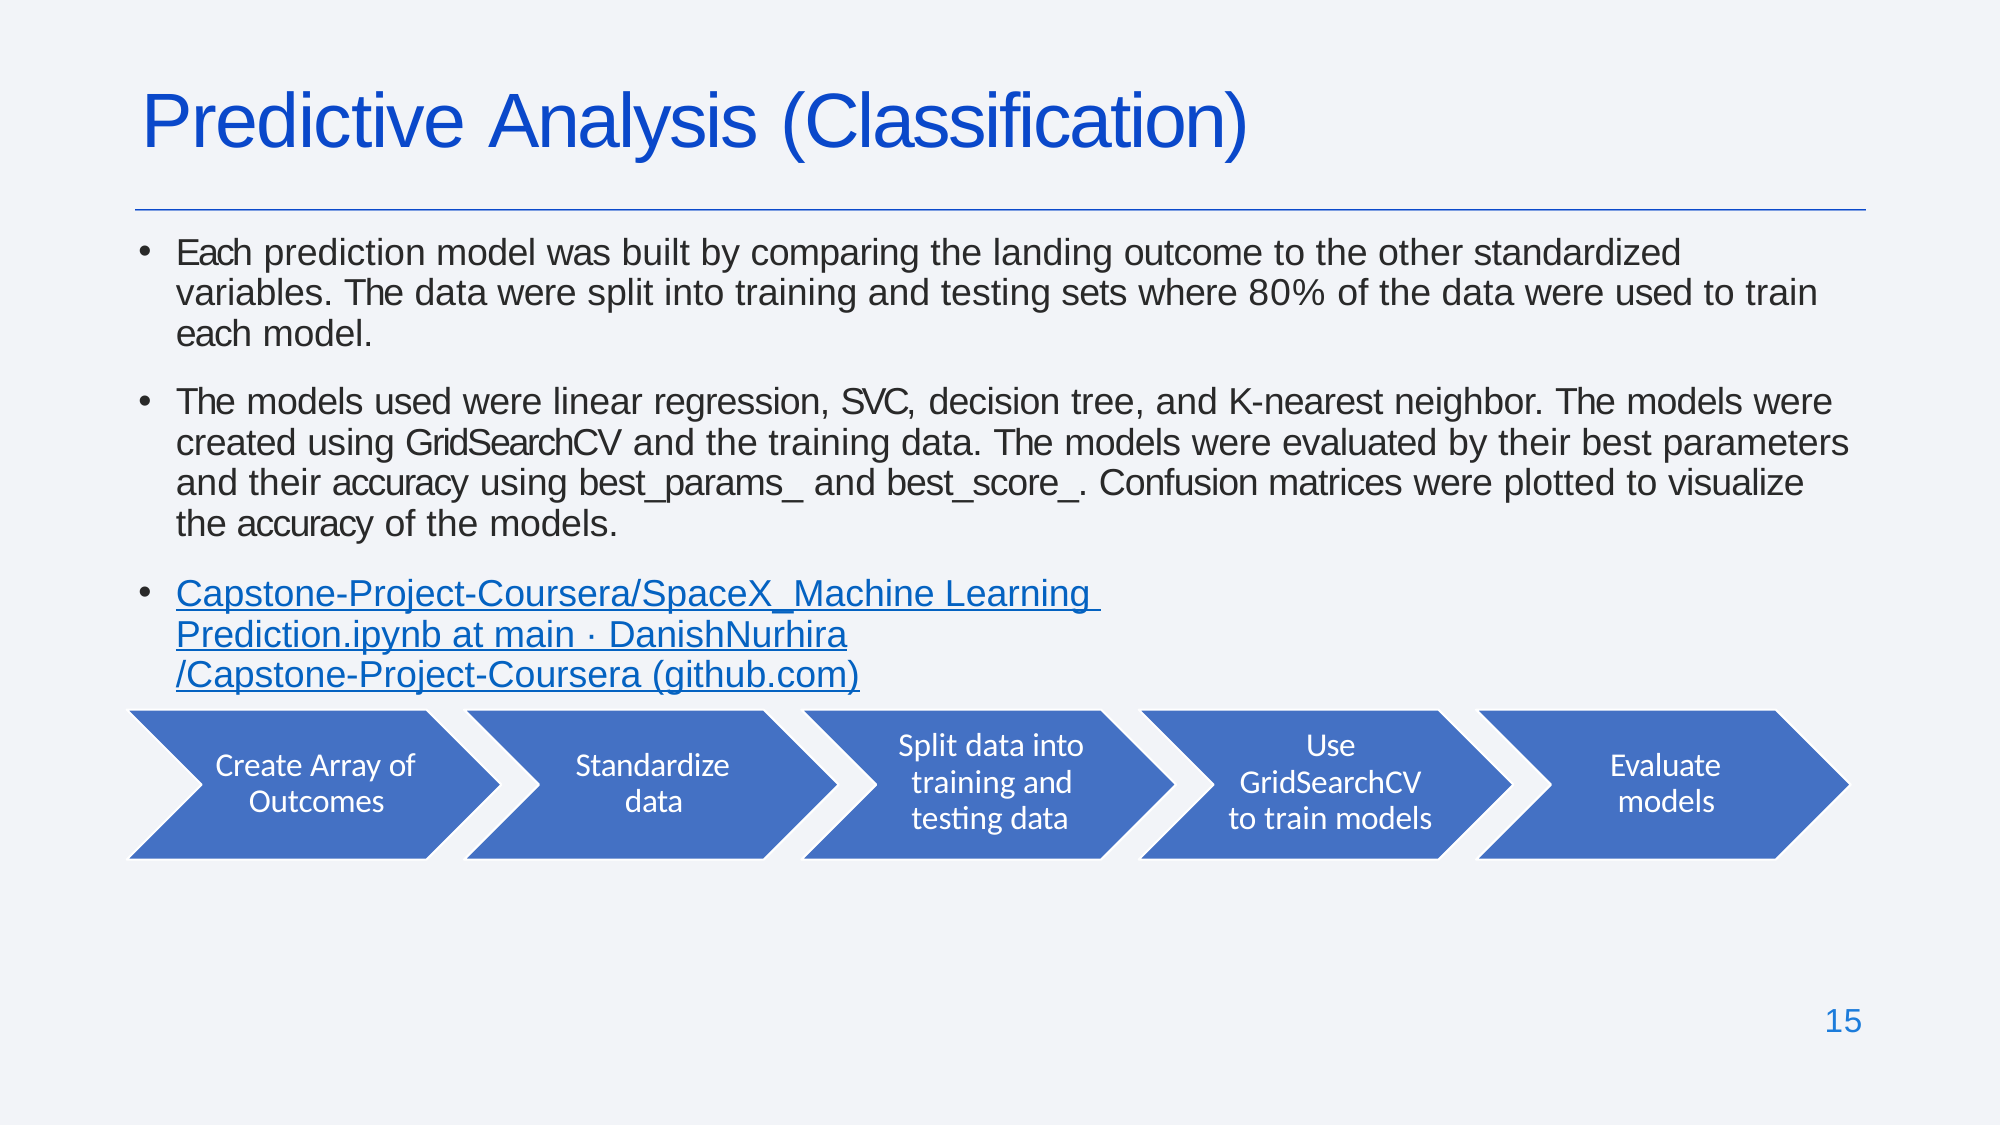

# Predictive Analysis (Classification)
Each prediction model was built by comparing the landing outcome to the other standardized variables. The data were split into training and testing sets where 80% of the data were used to train each model.
The models used were linear regression, SVC, decision tree, and K-nearest neighbor. The models were created using GridSearchCV and the training data. The models were evaluated by their best parameters and their accuracy using best_params_ and best_score_. Confusion matrices were plotted to visualize the accuracy of the models.
Capstone-Project-Coursera/SpaceX_Machine Learning Prediction.ipynb at main · DanishNurhira/Capstone-Project-Coursera (github.com)

Split data into training and testing data
Use GridSearchCV to train models
Create Array of Outcomes
Standardize data
Evaluate models
15